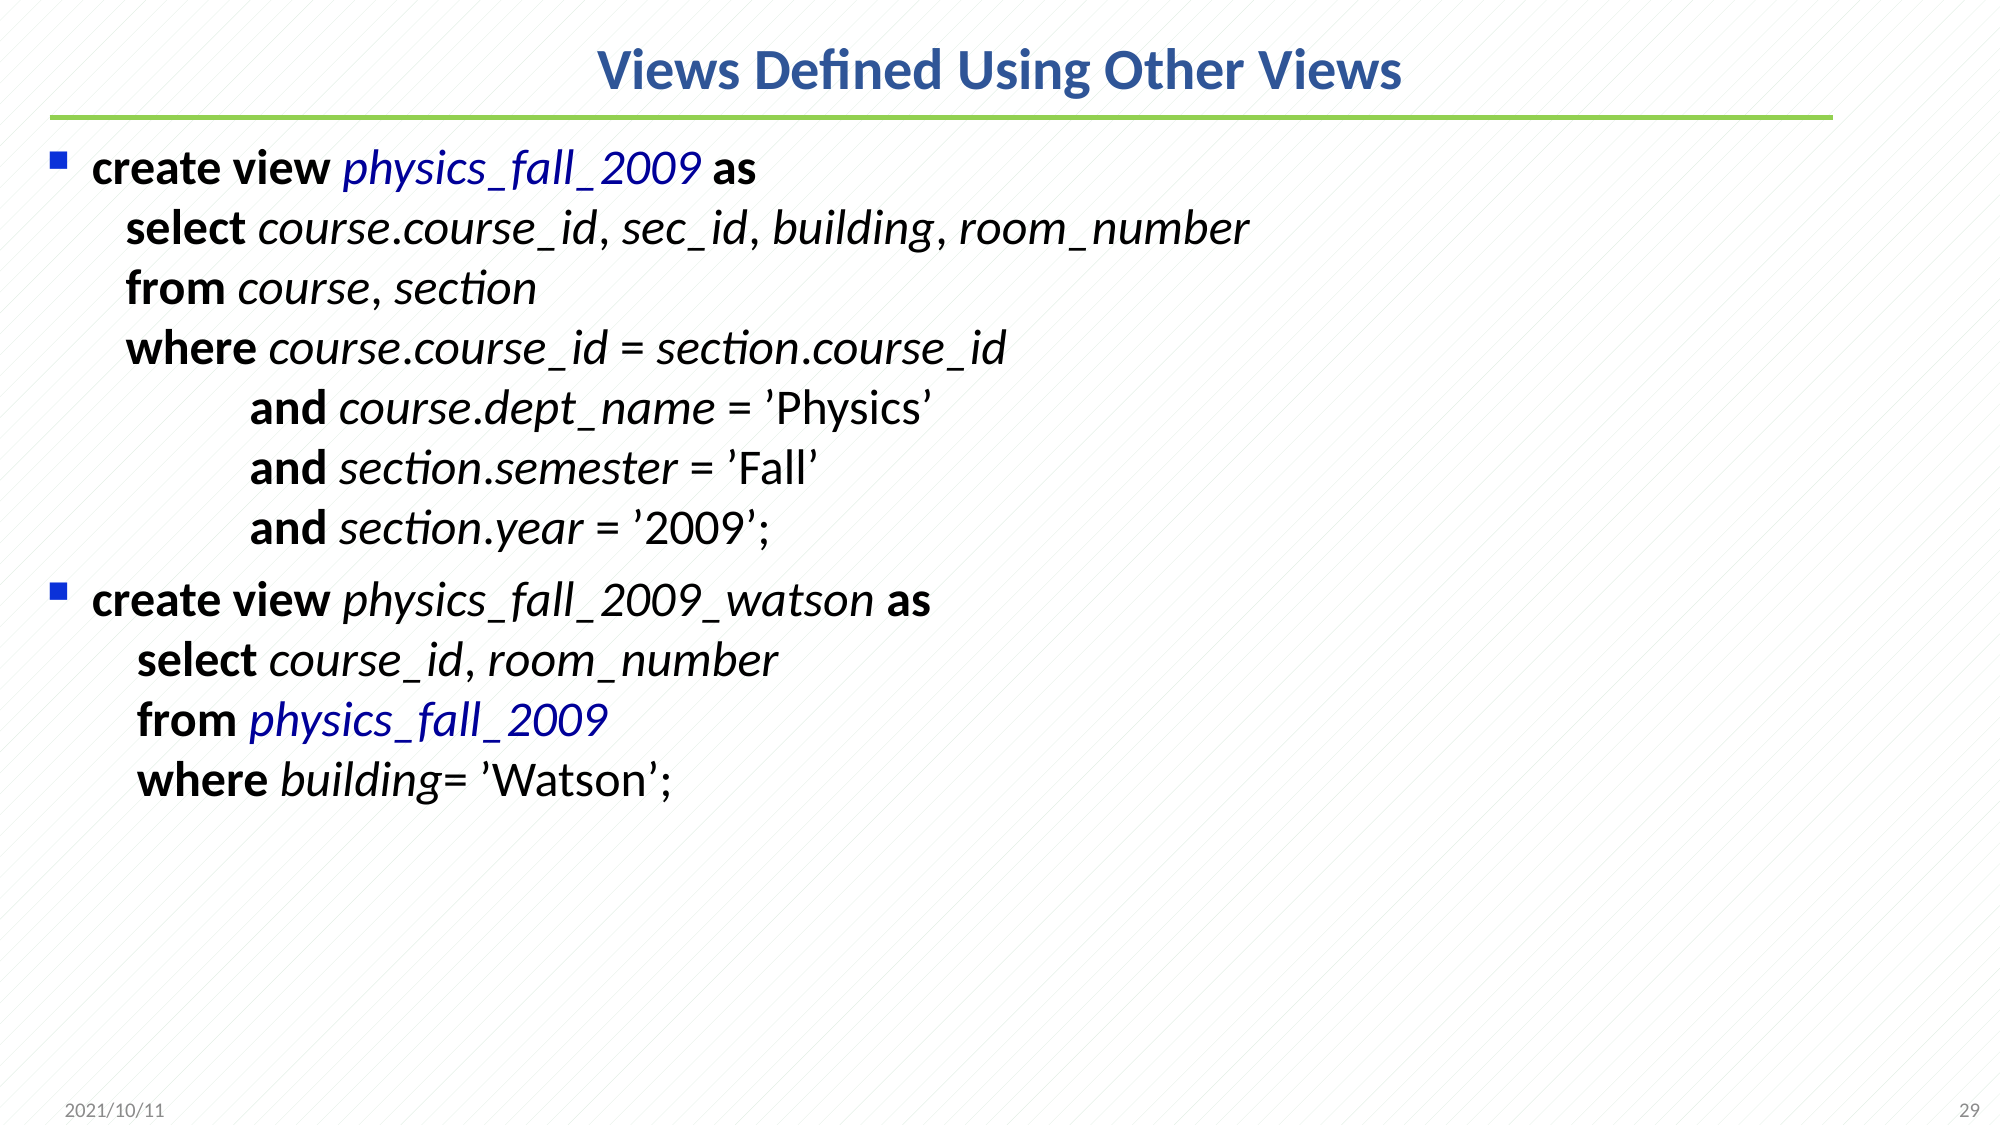

# Views Defined Using Other Views
create view physics_fall_2009 as
   select course.course_id, sec_id, building, room_number
   from course, section
   where course.course_id = section.course_id
              and course.dept_name = ’Physics’
              and section.semester = ’Fall’
              and section.year = ’2009’;
create view physics_fall_2009_watson as
    select course_id, room_number
    from physics_fall_2009
    where building= ’Watson’;

29
2021/10/11